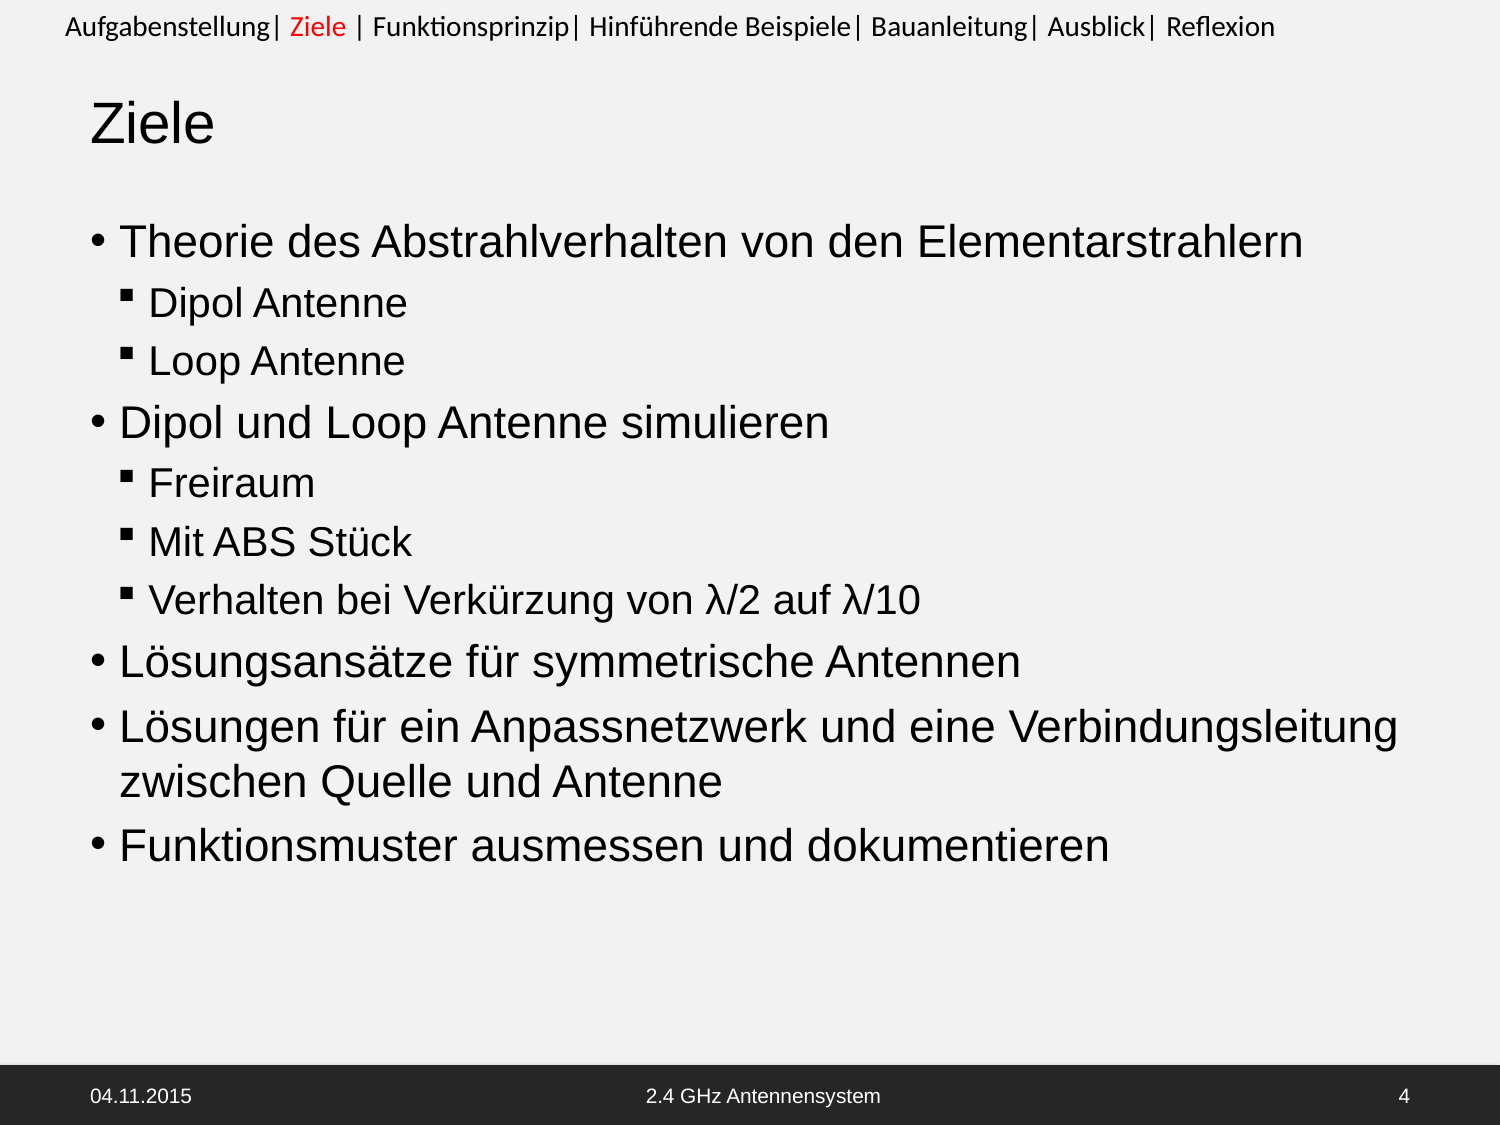

Aufgabenstellung| Ziele | Funktionsprinzip| Hinführende Beispiele| Bauanleitung| Ausblick| Reflexion
# Ziele
Theorie des Abstrahlverhalten von den Elementarstrahlern
Dipol Antenne
Loop Antenne
Dipol und Loop Antenne simulieren
Freiraum
Mit ABS Stück
Verhalten bei Verkürzung von λ/2 auf λ/10
Lösungsansätze für symmetrische Antennen
Lösungen für ein Anpassnetzwerk und eine Verbindungsleitung zwischen Quelle und Antenne
Funktionsmuster ausmessen und dokumentieren

04.11.2015
2.4 GHz Antennensystem
4